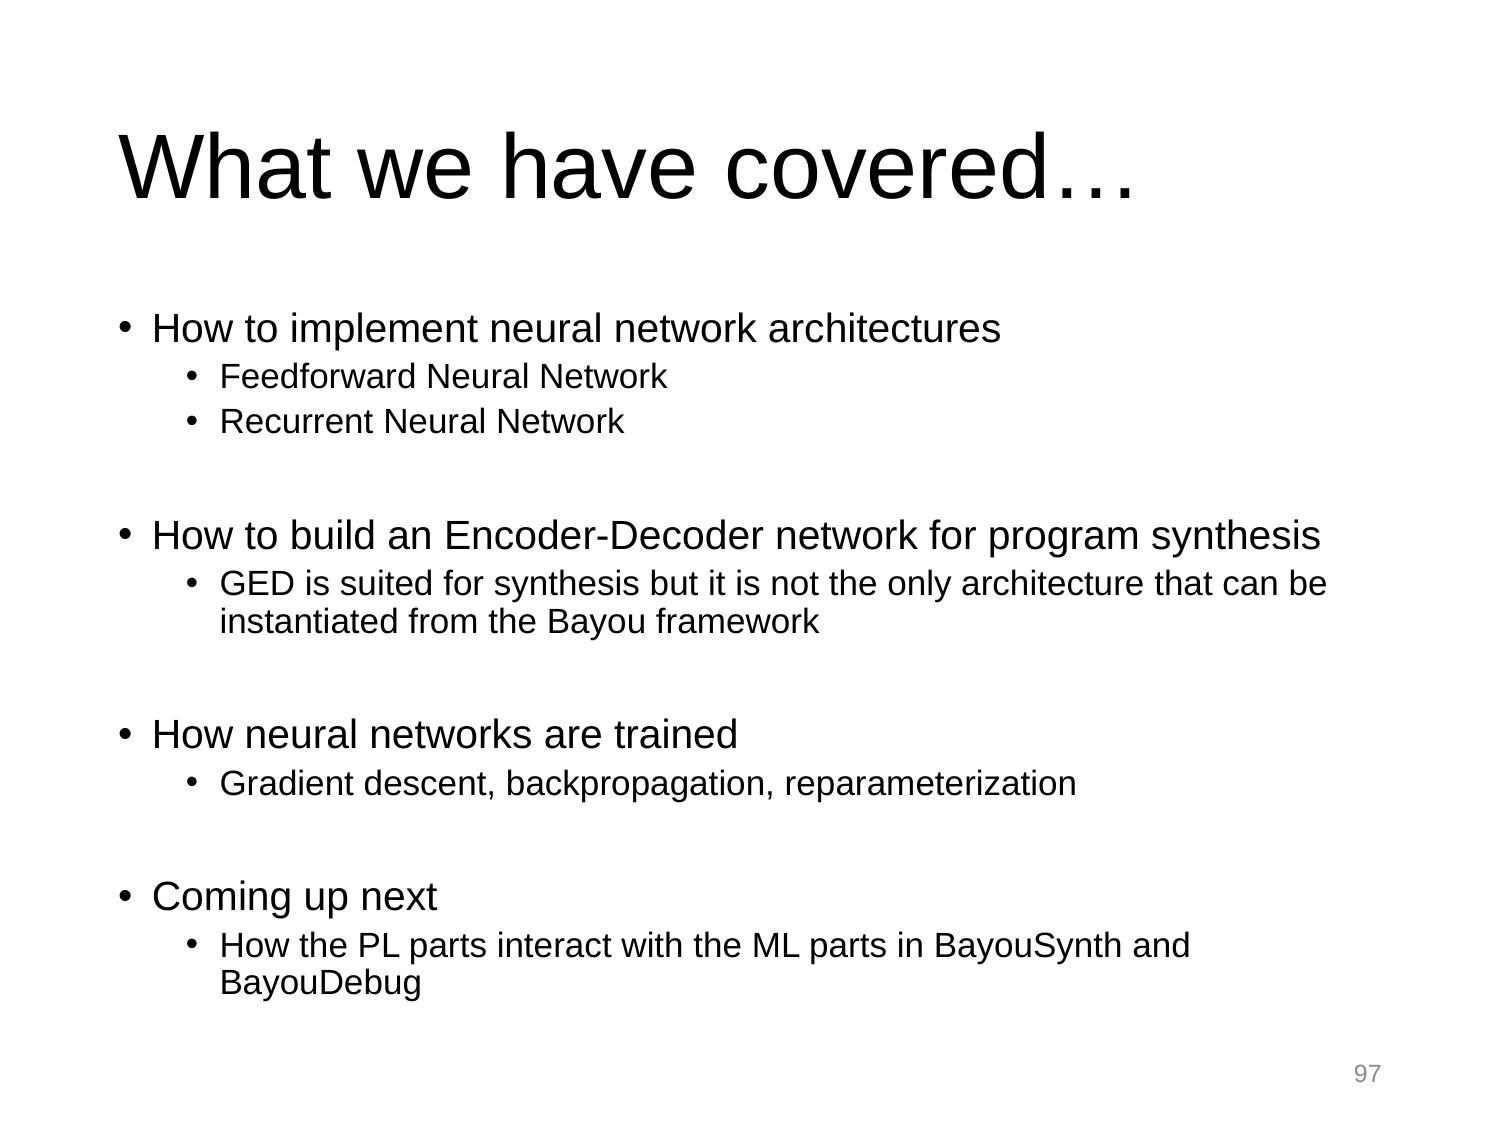

# What we have covered…
How to implement neural network architectures
Feedforward Neural Network
Recurrent Neural Network

How to build an Encoder-Decoder network for program synthesis
GED is suited for synthesis but it is not the only architecture that can be instantiated from the Bayou framework

How neural networks are trained
Gradient descent, backpropagation, reparameterization

Coming up next
How the PL parts interact with the ML parts in BayouSynth and BayouDebug
97